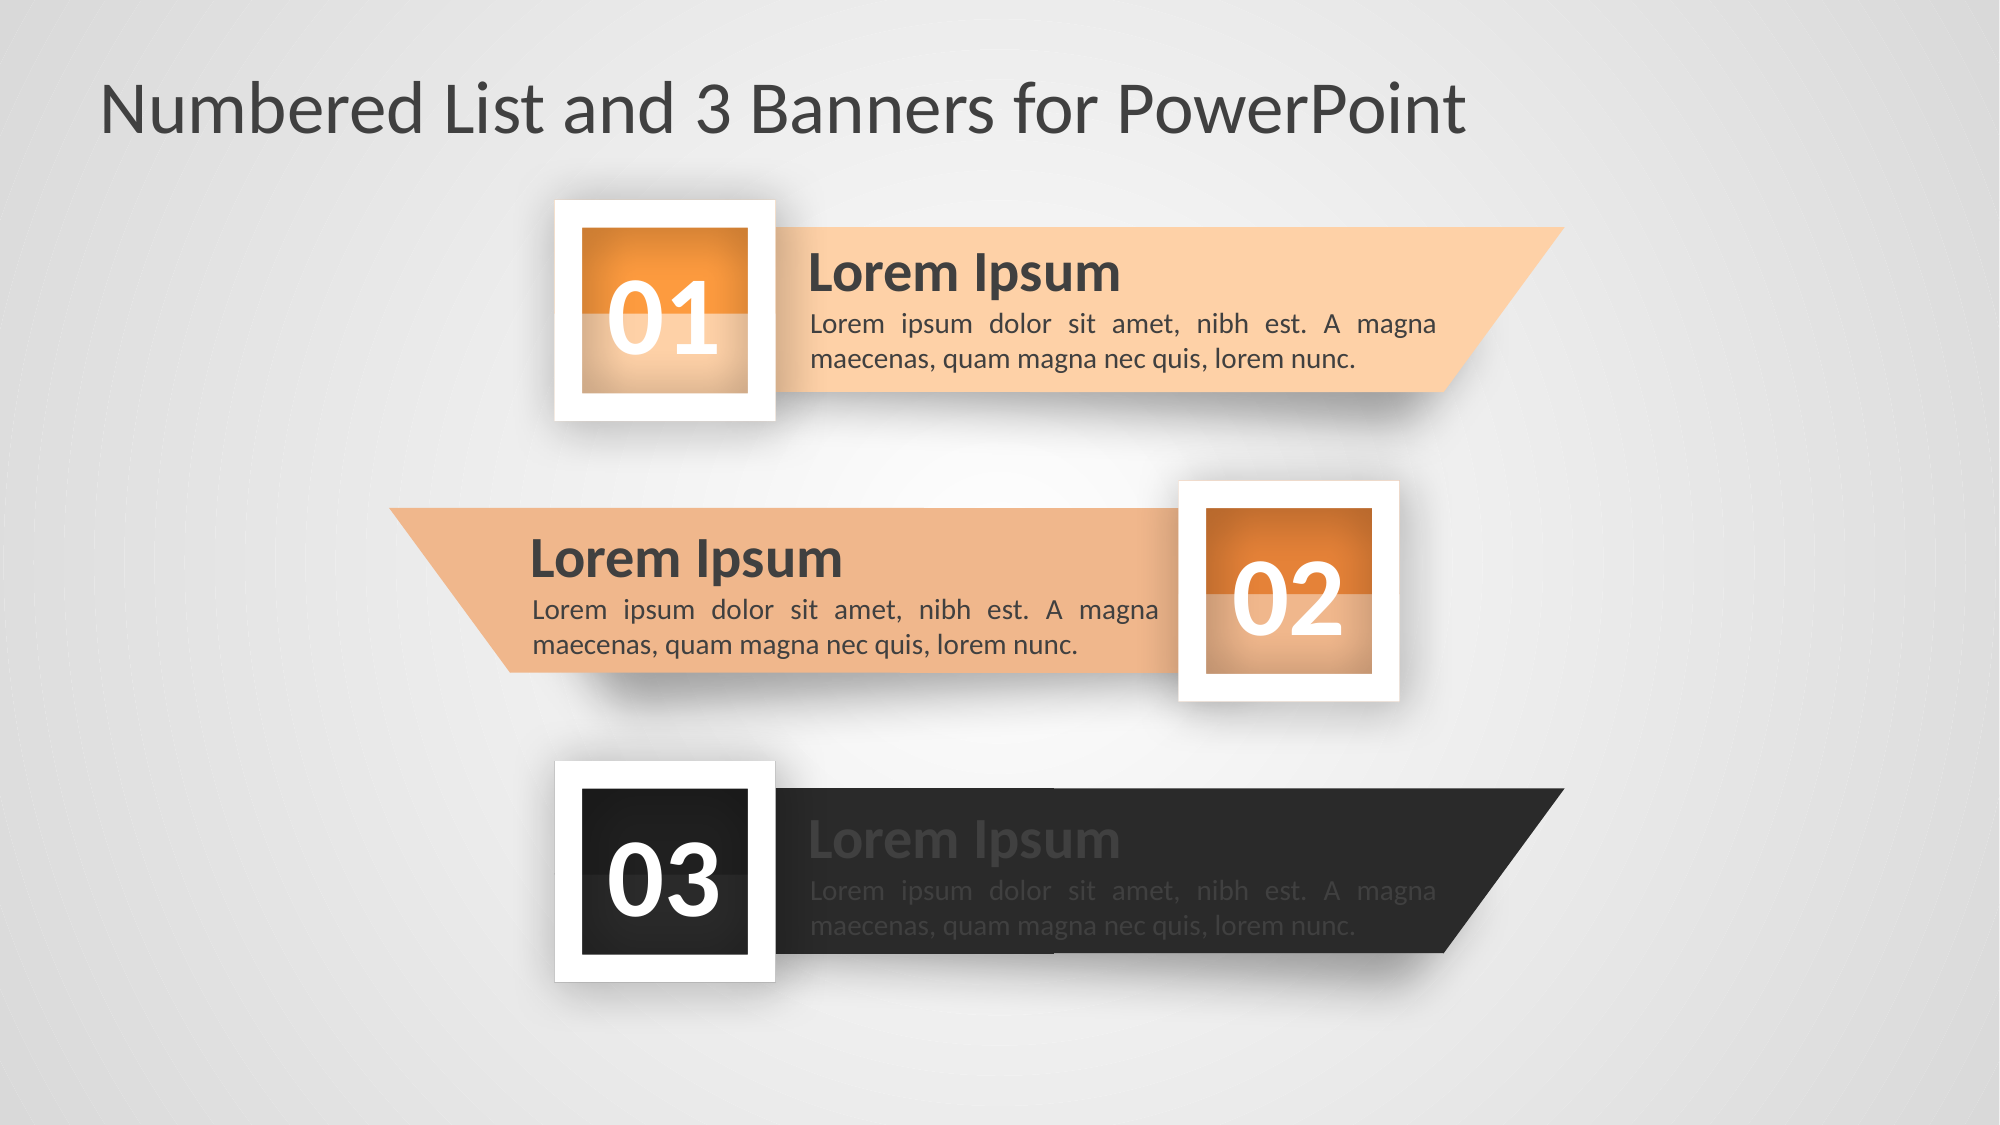

# Numbered List and 3 Banners for PowerPoint

Lorem Ipsum
Lorem ipsum dolor sit amet, nibh est. A magna maecenas, quam magna nec quis, lorem nunc.

01

Lorem Ipsum
Lorem ipsum dolor sit amet, nibh est. A magna maecenas, quam magna nec quis, lorem nunc.
02

Lorem Ipsum
Lorem ipsum dolor sit amet, nibh est. A magna maecenas, quam magna nec quis, lorem nunc.
03